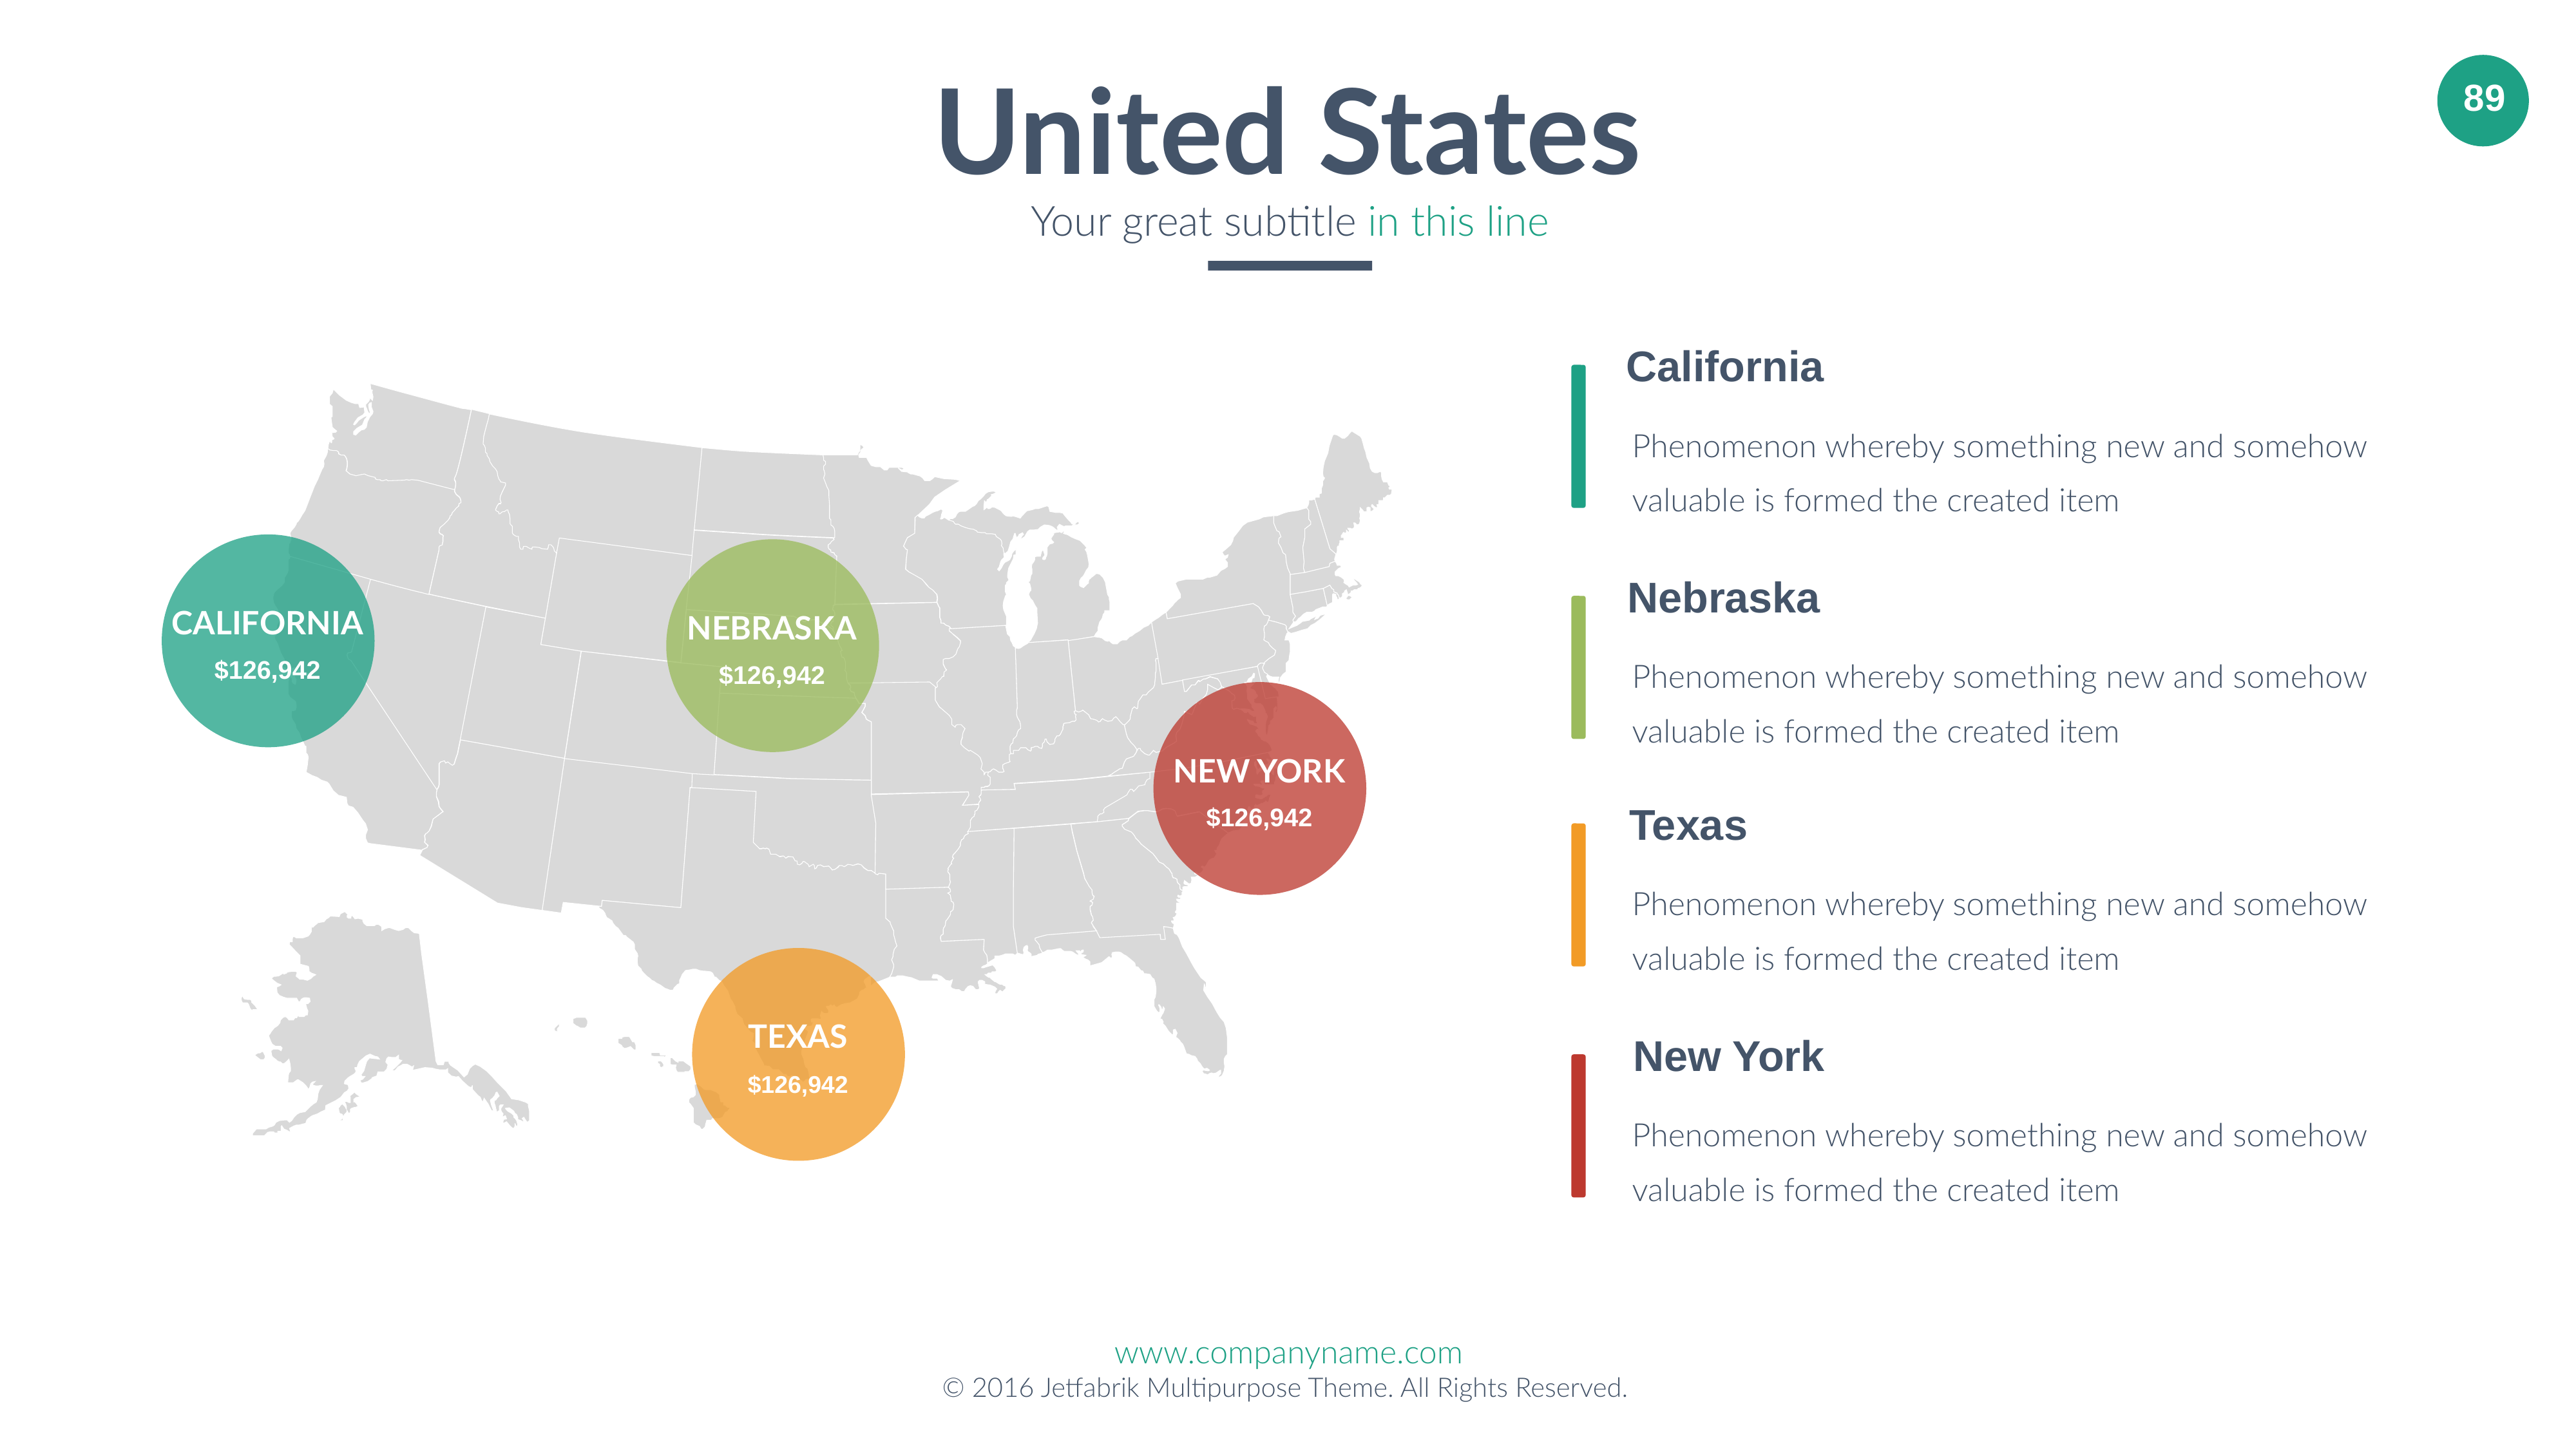

United States
Your great subtitle in this line

California

Phenomenon whereby something new and somehow valuable is formed the created item

Nebraska

CALIFORNIA
$126,942
NEBRASKA
$126,942
Phenomenon whereby something new and somehow valuable is formed the created item

NEW YORK
$126,942
Texas

Phenomenon whereby something new and somehow valuable is formed the created item

TEXAS
$126,942
New York

Phenomenon whereby something new and somehow valuable is formed the created item